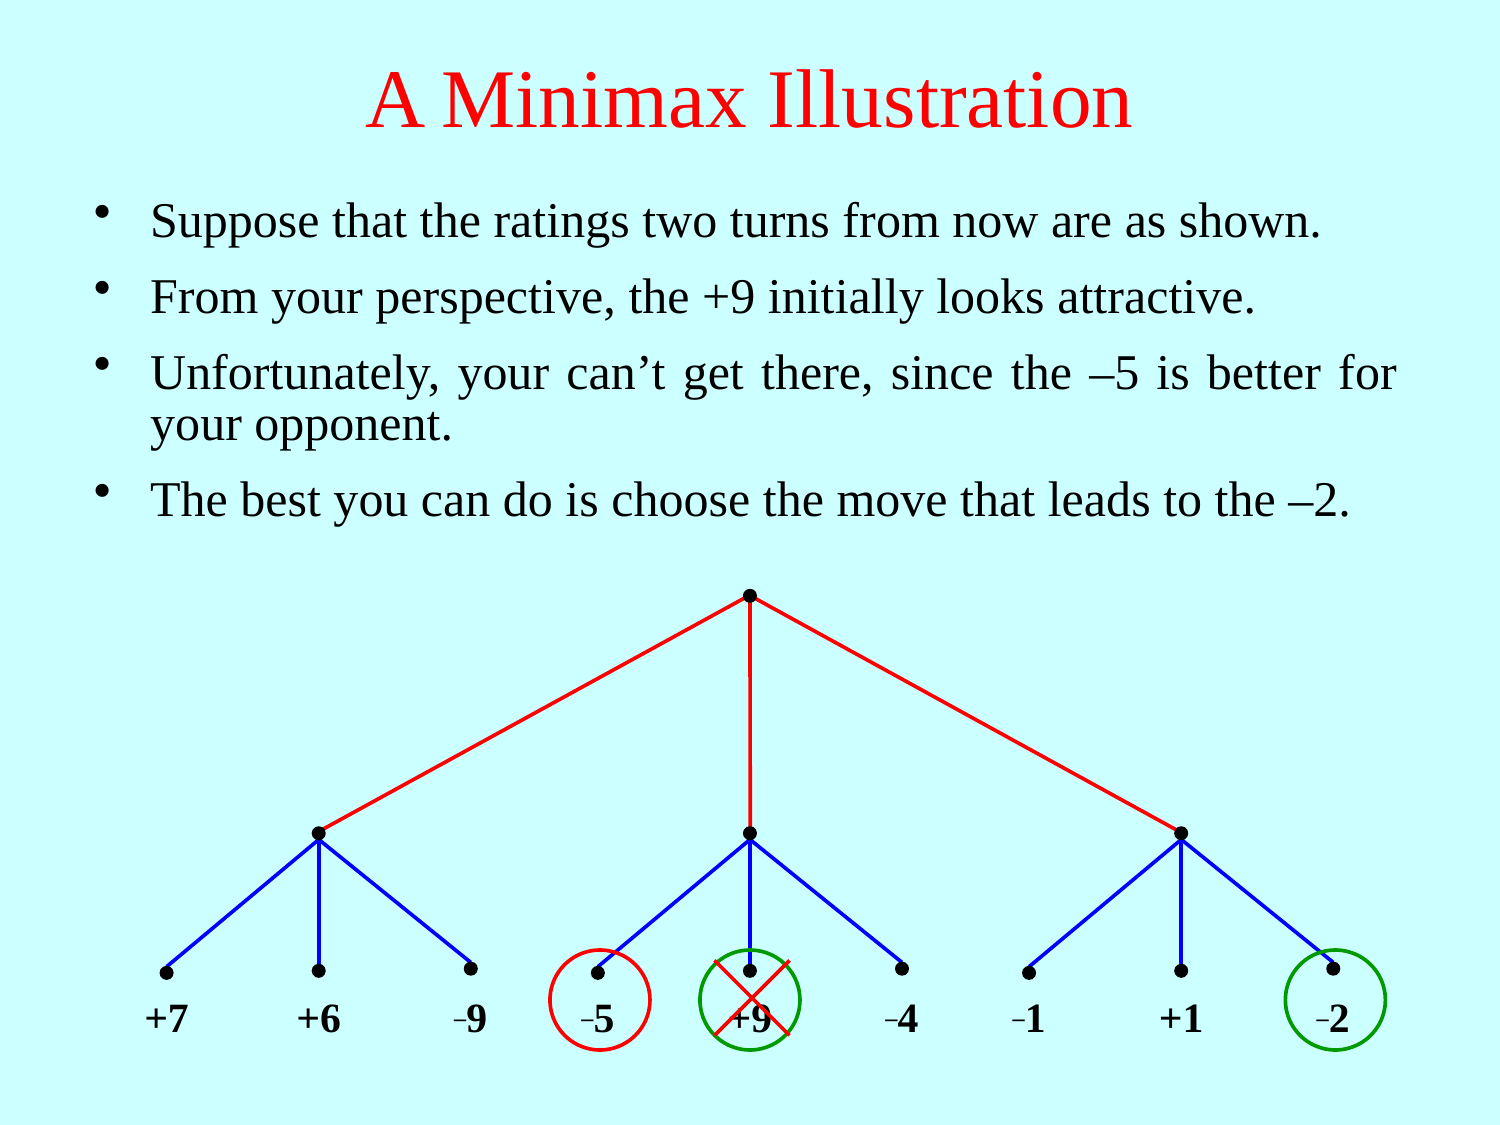

# A Minimax Illustration
Suppose that the ratings two turns from now are as shown.
From your perspective, the +9 initially looks attractive.
Unfortunately, your can’t get there, since the –5 is better for your opponent.
The best you can do is choose the move that leads to the –2.

+7
+6
–9
–5
+9
–4
–1
+1
–2